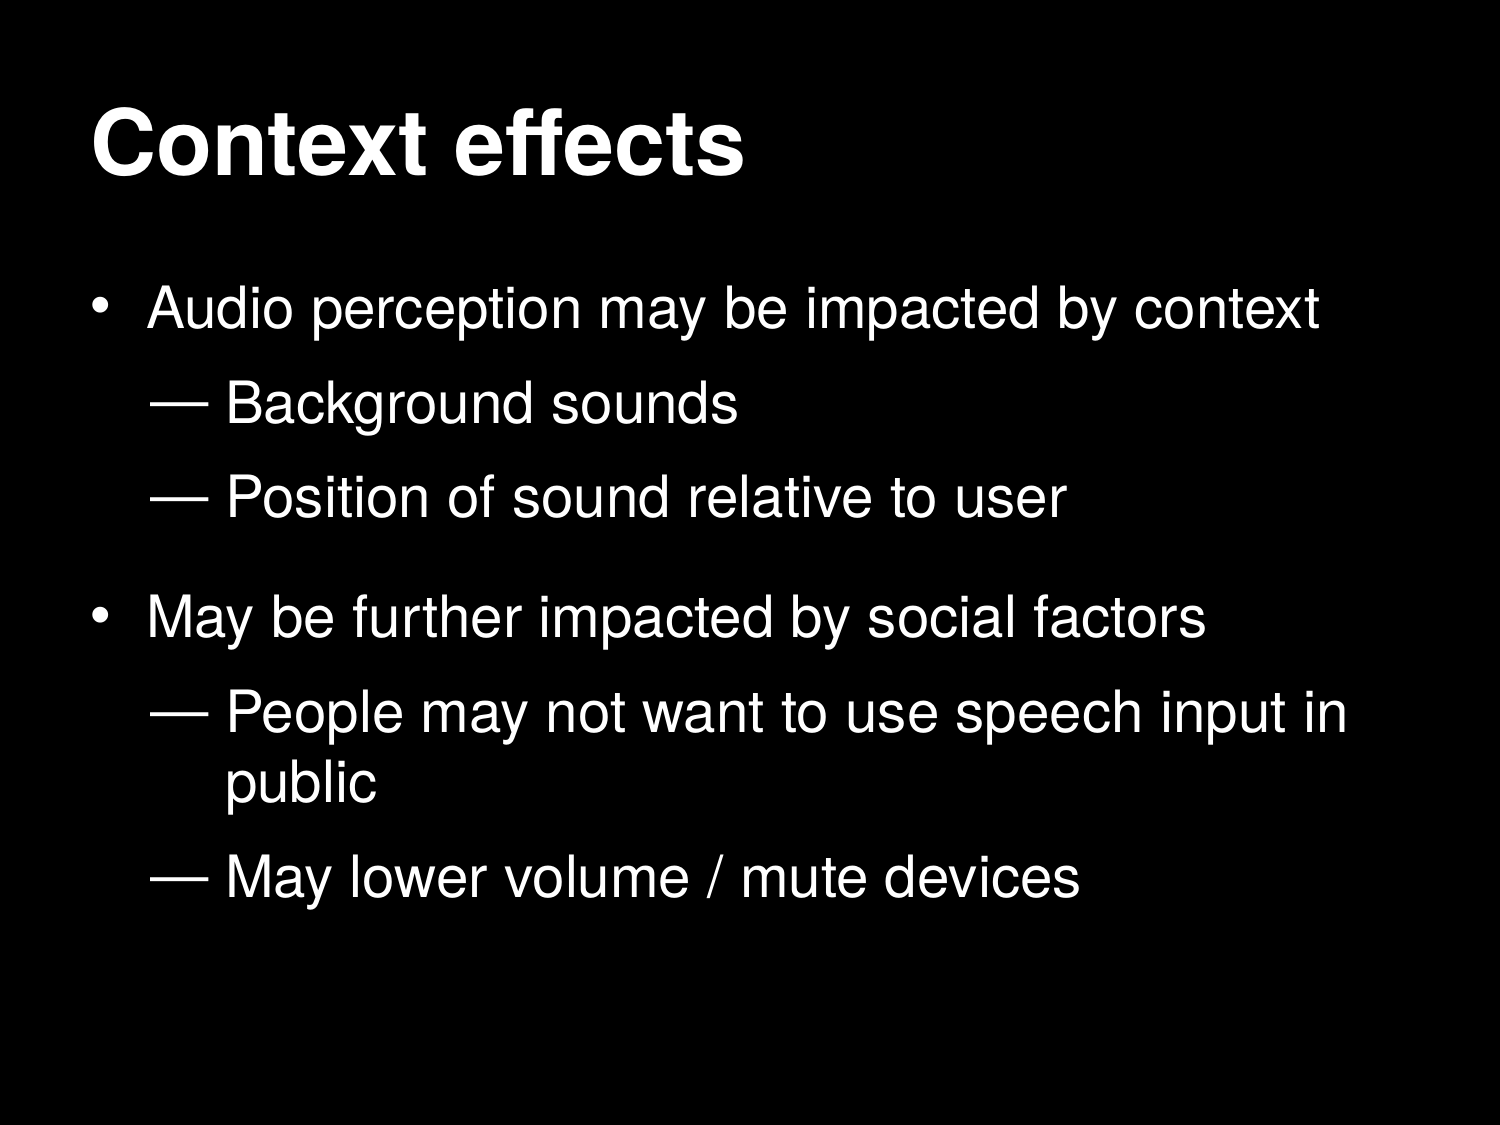

# Context effects
Audio perception may be impacted by context
Background sounds
Position of sound relative to user
May be further impacted by social factors
People may not want to use speech input in public
May lower volume / mute devices